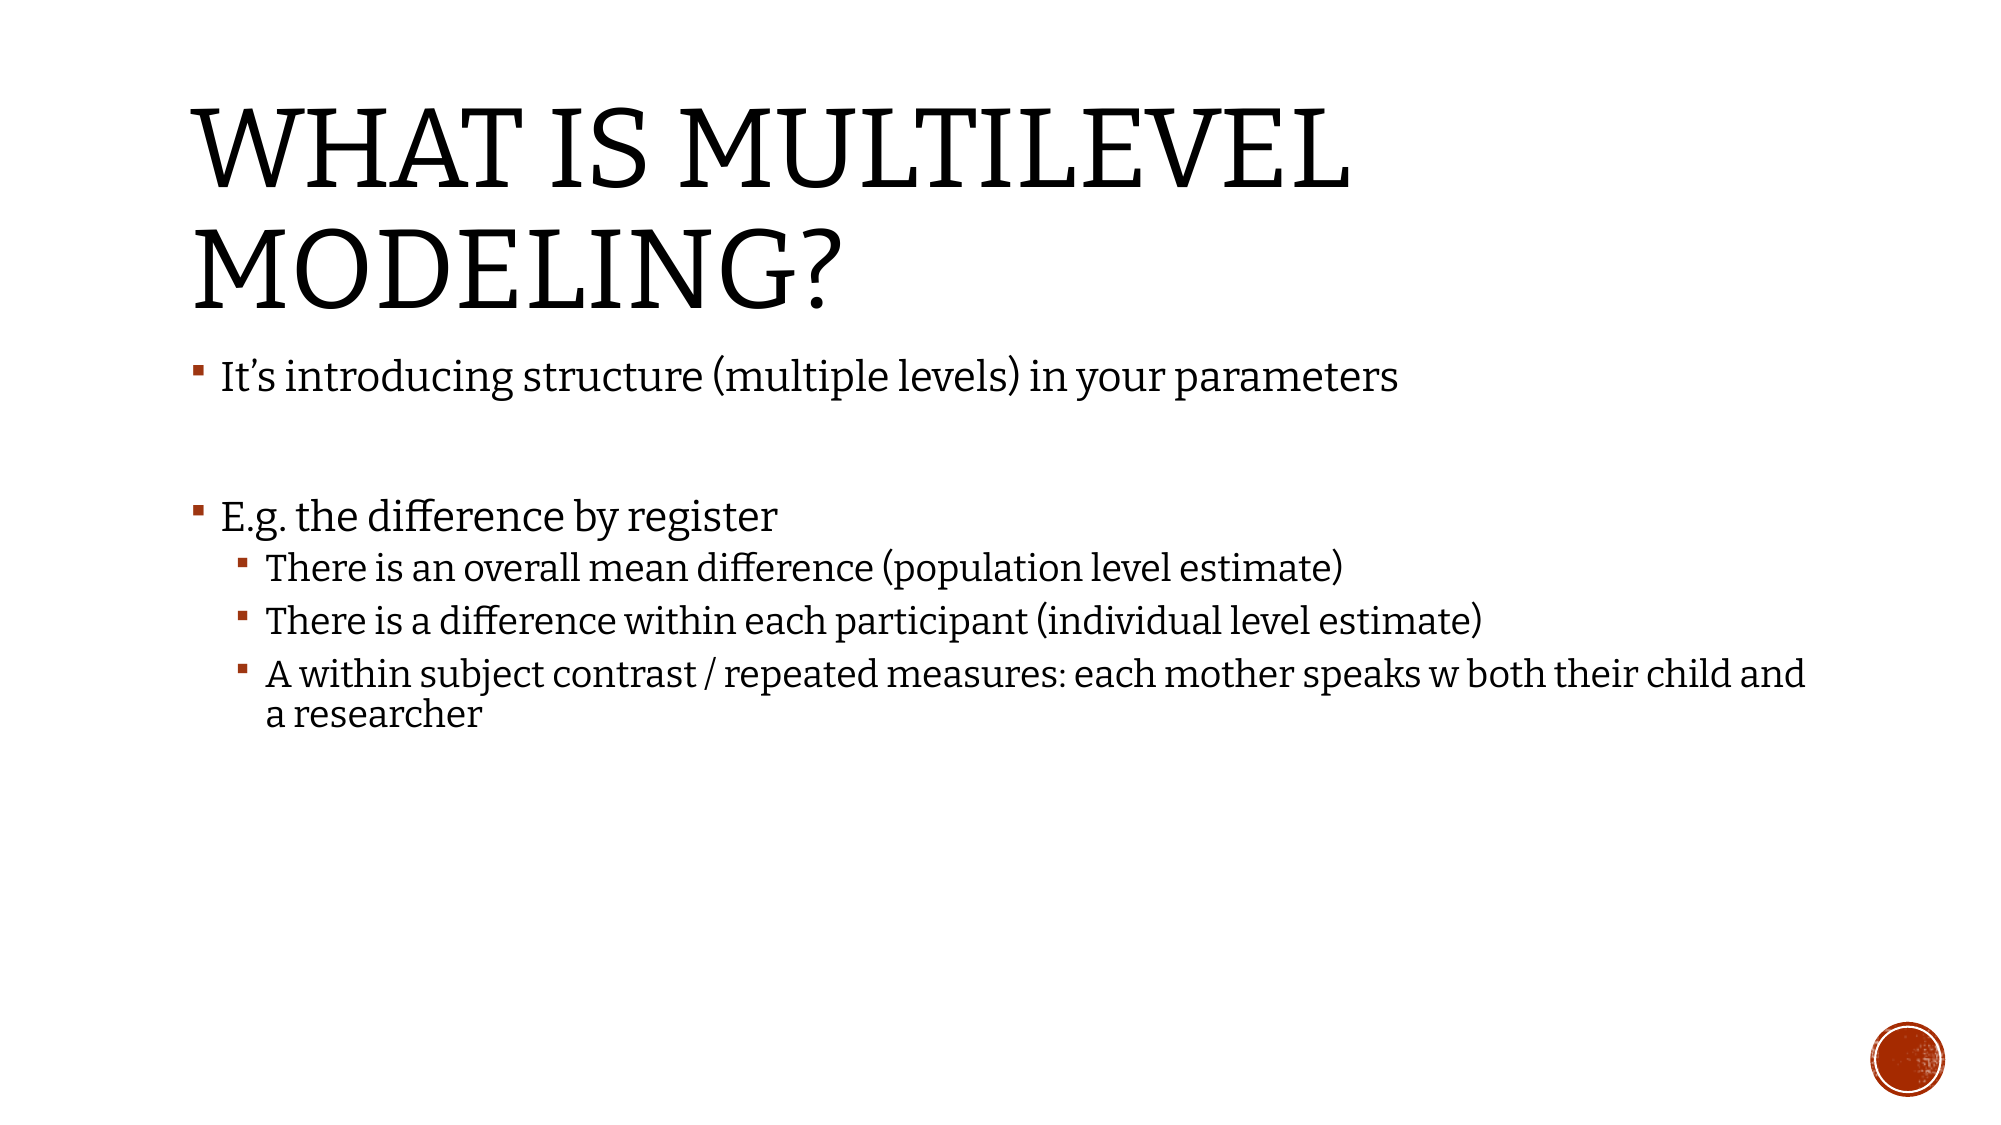

# What is multilevel modeling?
It’s introducing structure (multiple levels) in your parameters

E.g. the difference by register
There is an overall mean difference (population level estimate)
There is a difference within each participant (individual level estimate)
A within subject contrast / repeated measures: each mother speaks w both their child and a researcher